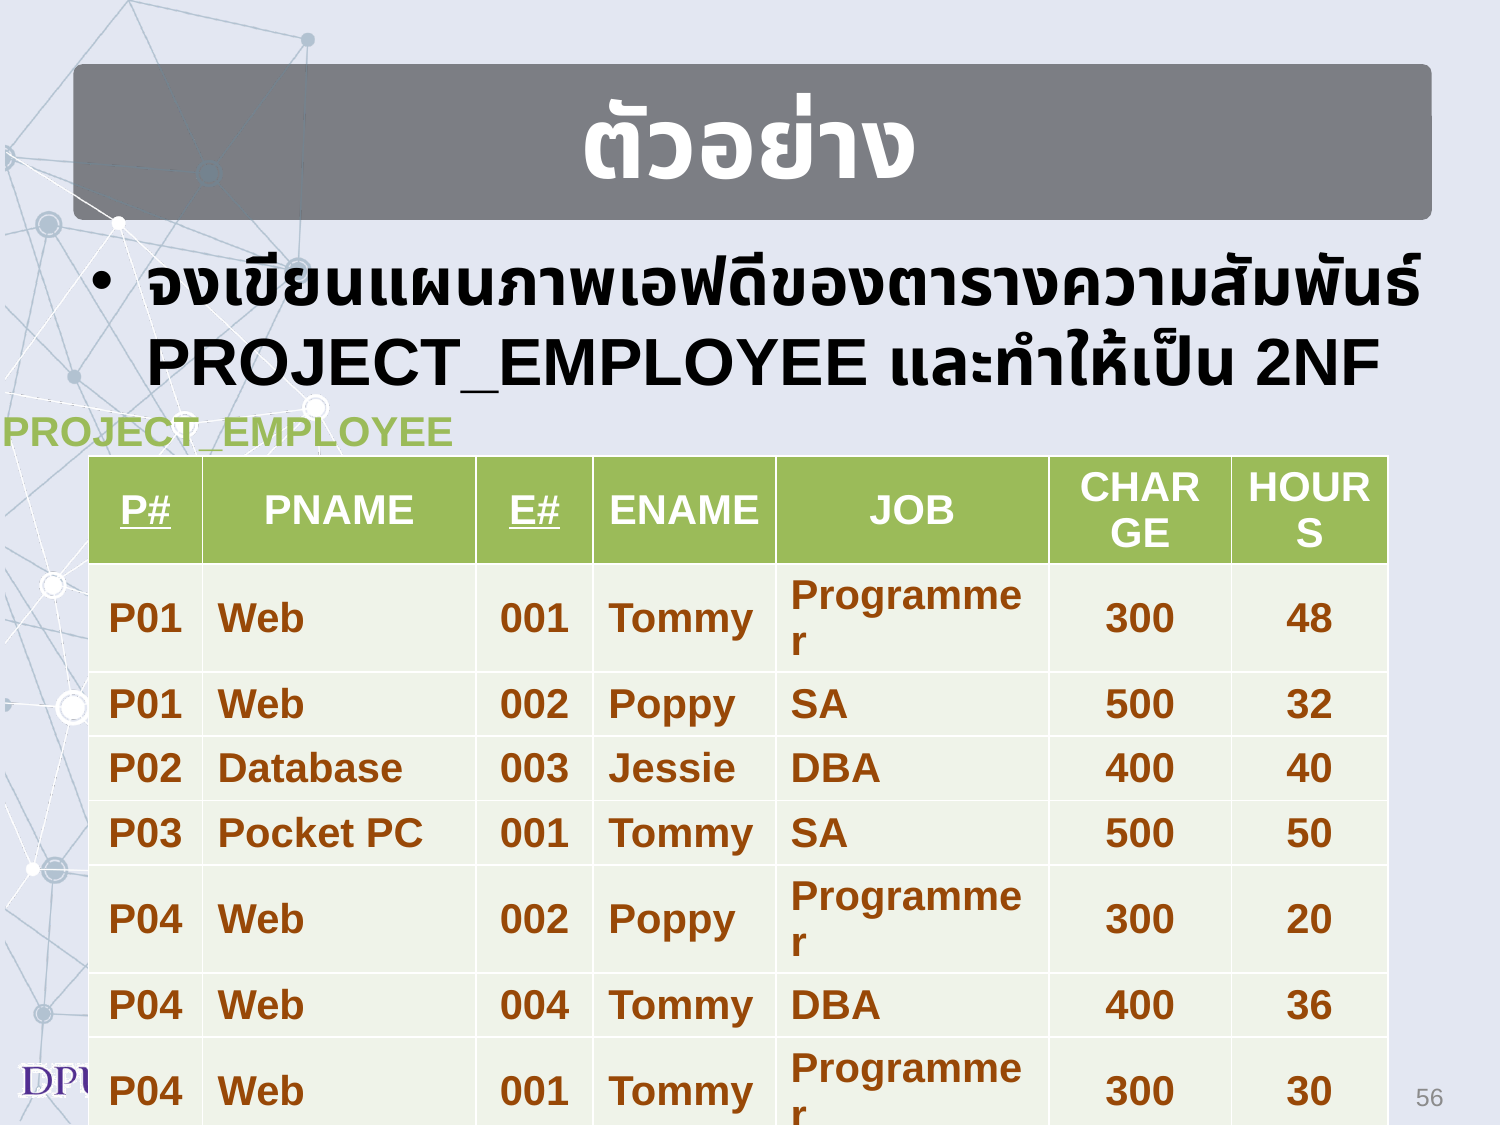

# ตัวอย่าง
จงเขียนแผนภาพเอฟดีของตารางความสัมพันธ์ PROJECT_EMPLOYEE และทำให้เป็น 2NF
PROJECT_EMPLOYEE
| P# | PNAME | E# | ENAME | JOB | CHARGE | HOURS |
| --- | --- | --- | --- | --- | --- | --- |
| P01 | Web | 001 | Tommy | Programmer | 300 | 48 |
| P01 | Web | 002 | Poppy | SA | 500 | 32 |
| P02 | Database | 003 | Jessie | DBA | 400 | 40 |
| P03 | Pocket PC | 001 | Tommy | SA | 500 | 50 |
| P04 | Web | 002 | Poppy | Programmer | 300 | 20 |
| P04 | Web | 004 | Tommy | DBA | 400 | 36 |
| P04 | Web | 001 | Tommy | Programmer | 300 | 30 |
| P05 | Mobile App | 002 | Poppy | Programmer | 300 | 25 |
| … | … | … | … | … | … | … |
56